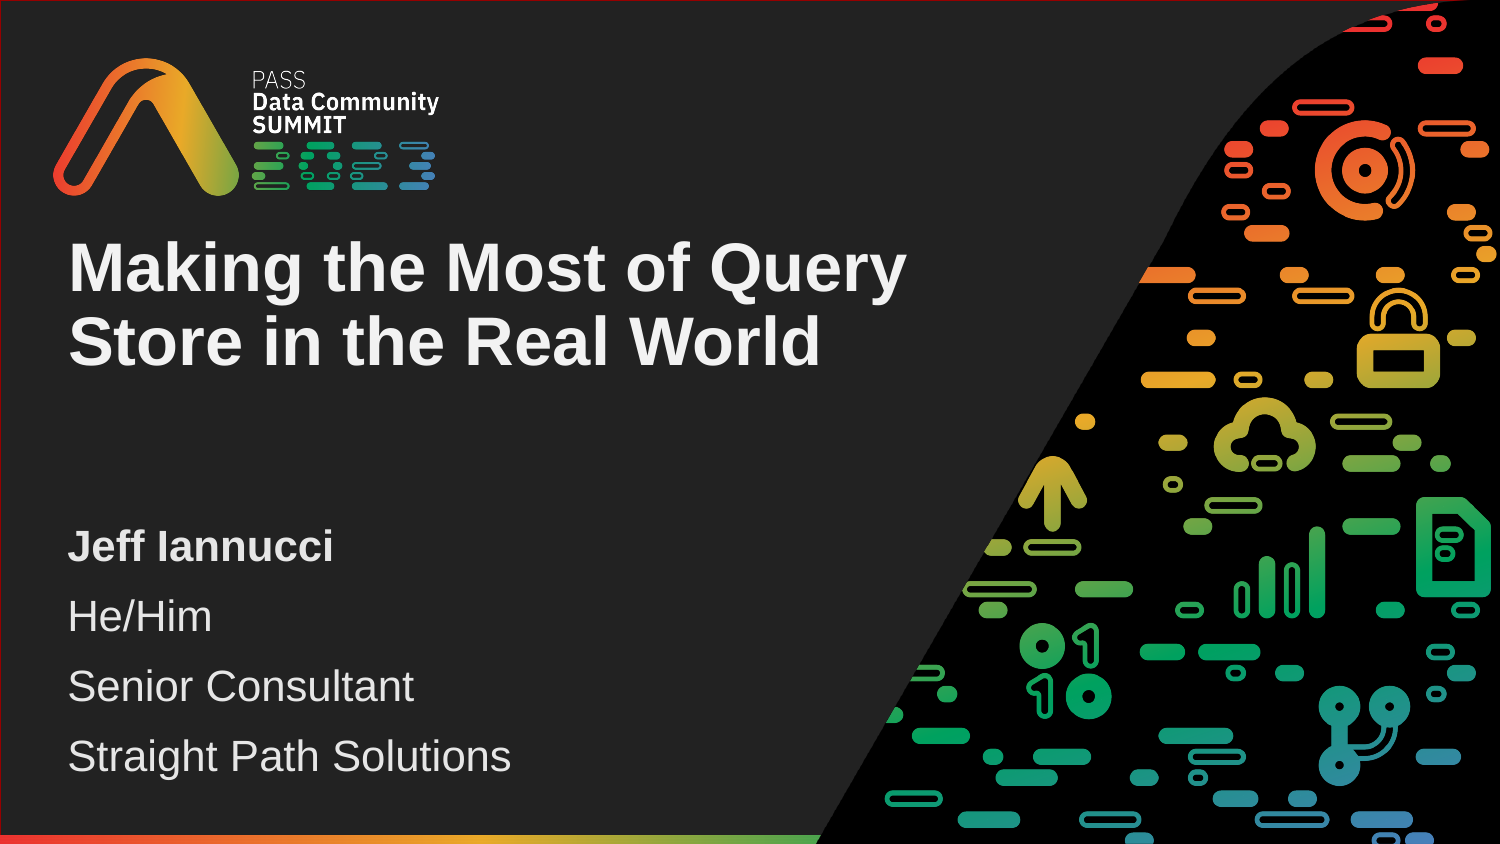

# Making the Most of Query Store in the Real World
Jeff Iannucci
He/Him
Senior Consultant
Straight Path Solutions